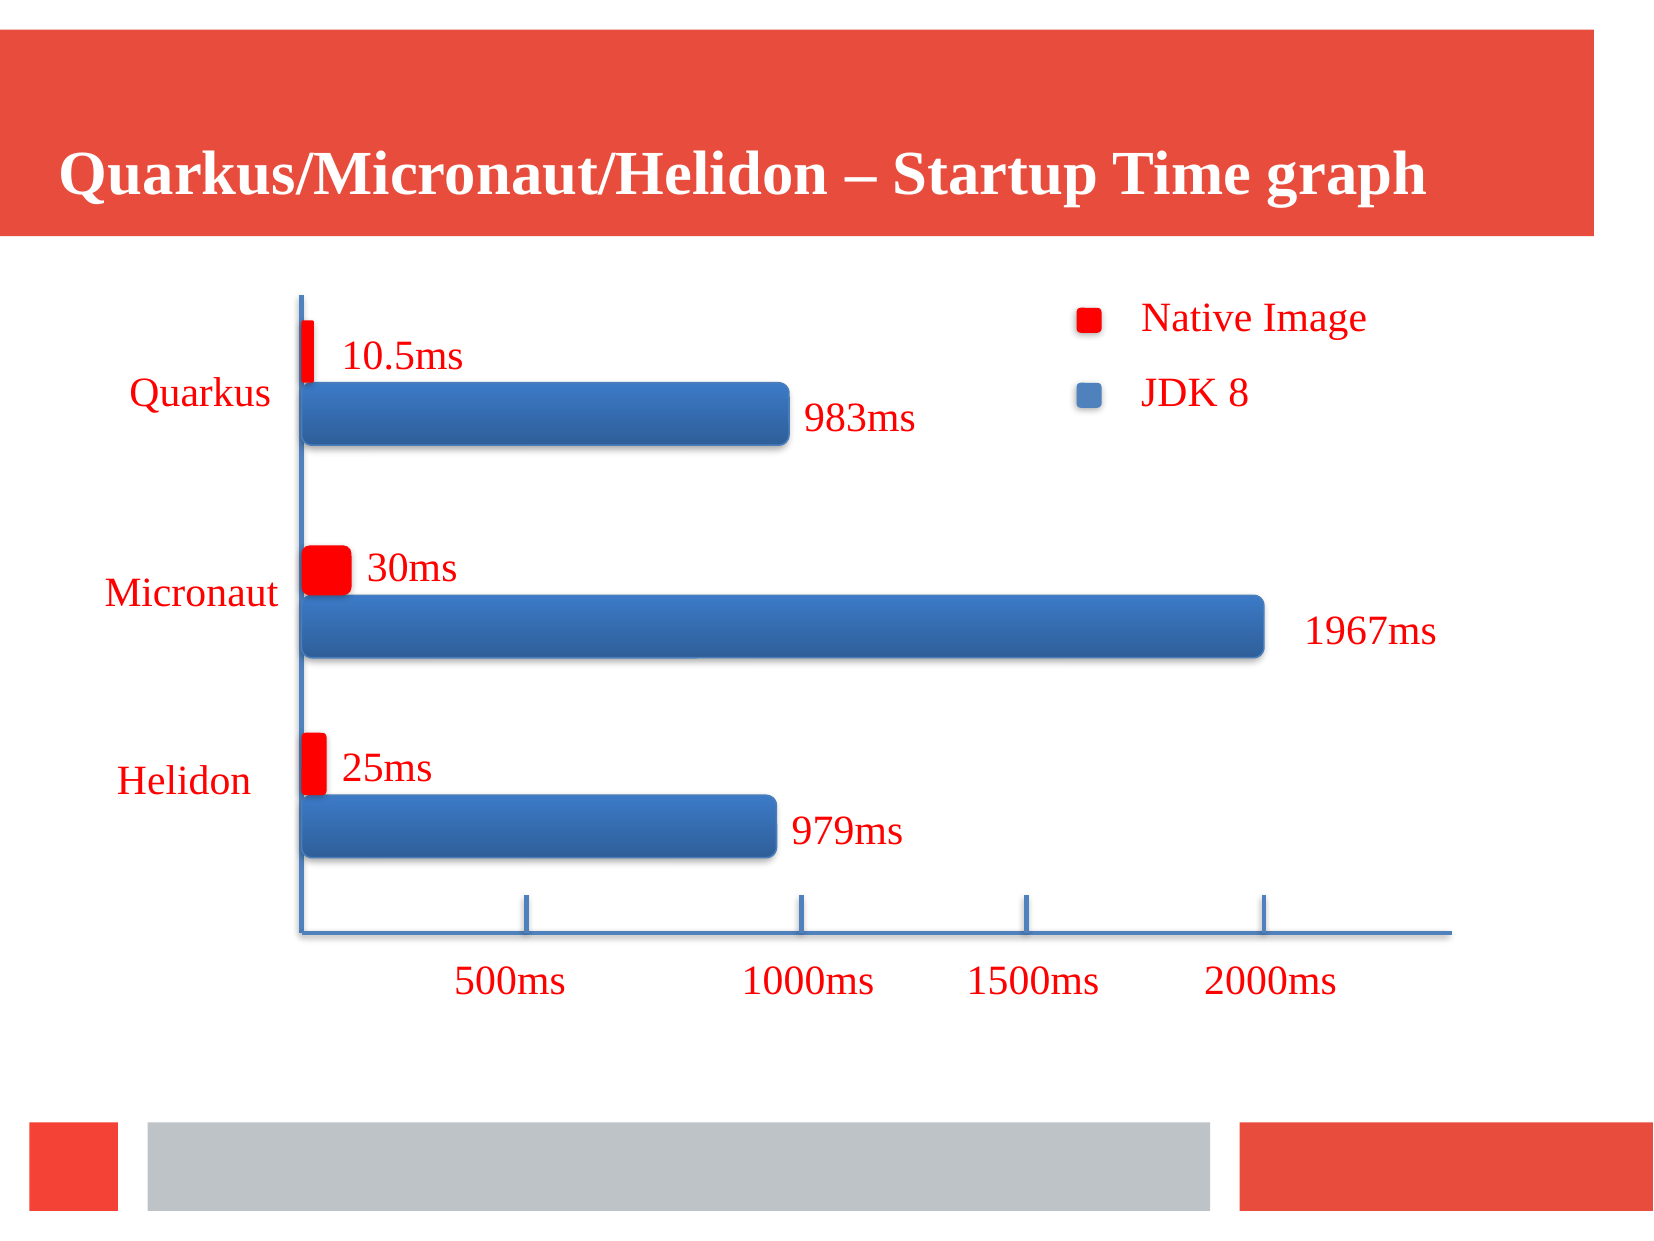

Quarkus/Micronaut/Helidon – Startup Time graph
Native Image

10.5ms
Quarkus
JDK 8

983ms

30ms

Micronaut

1967ms

25ms
Helidon

979ms
500ms
1000ms
1500ms
2000ms